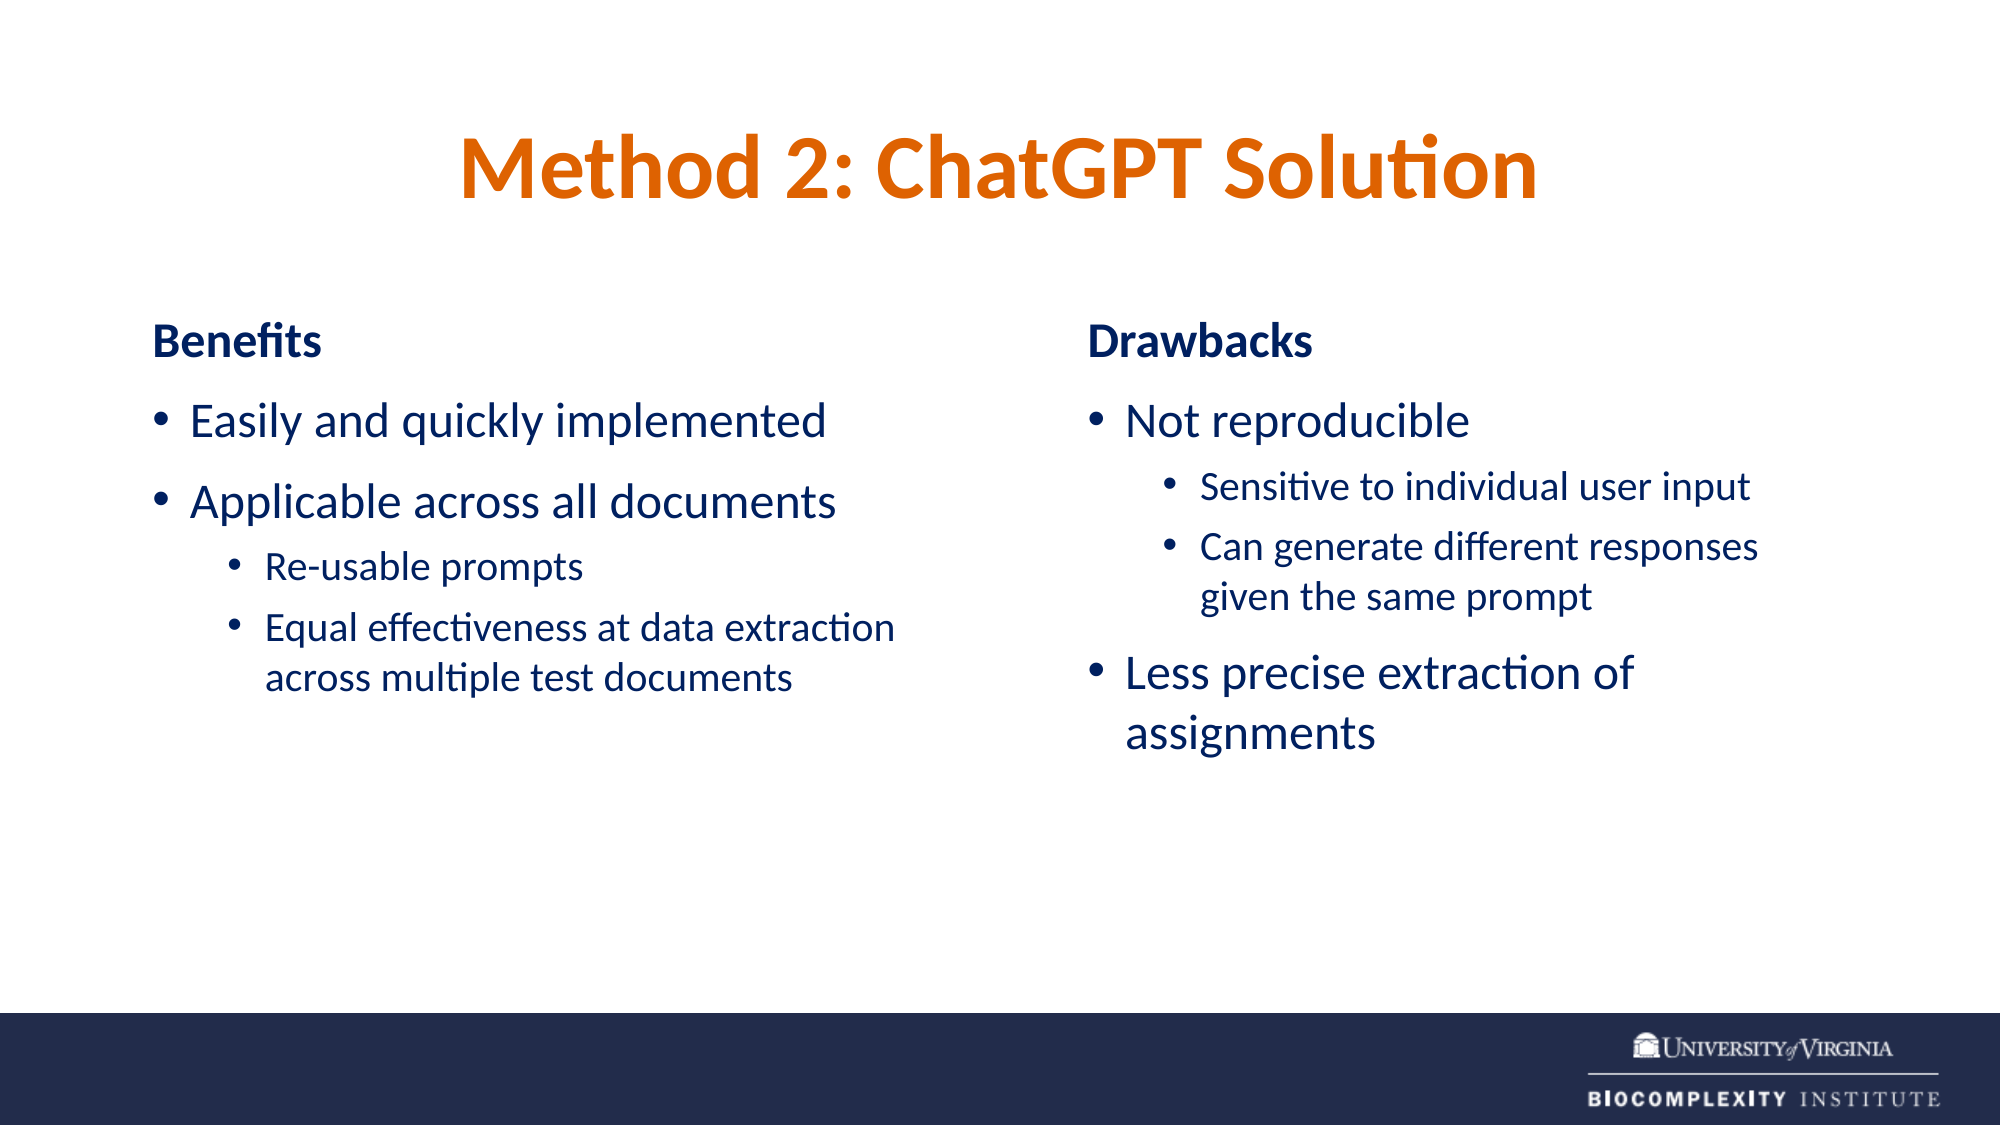

# Method 2: ChatGPT Solution
Benefits
Easily and quickly implemented
Applicable across all documents
Re-usable prompts
Equal effectiveness at data extraction across multiple test documents
Drawbacks
Not reproducible
Sensitive to individual user input
Can generate different responses given the same prompt
Less precise extraction of assignments